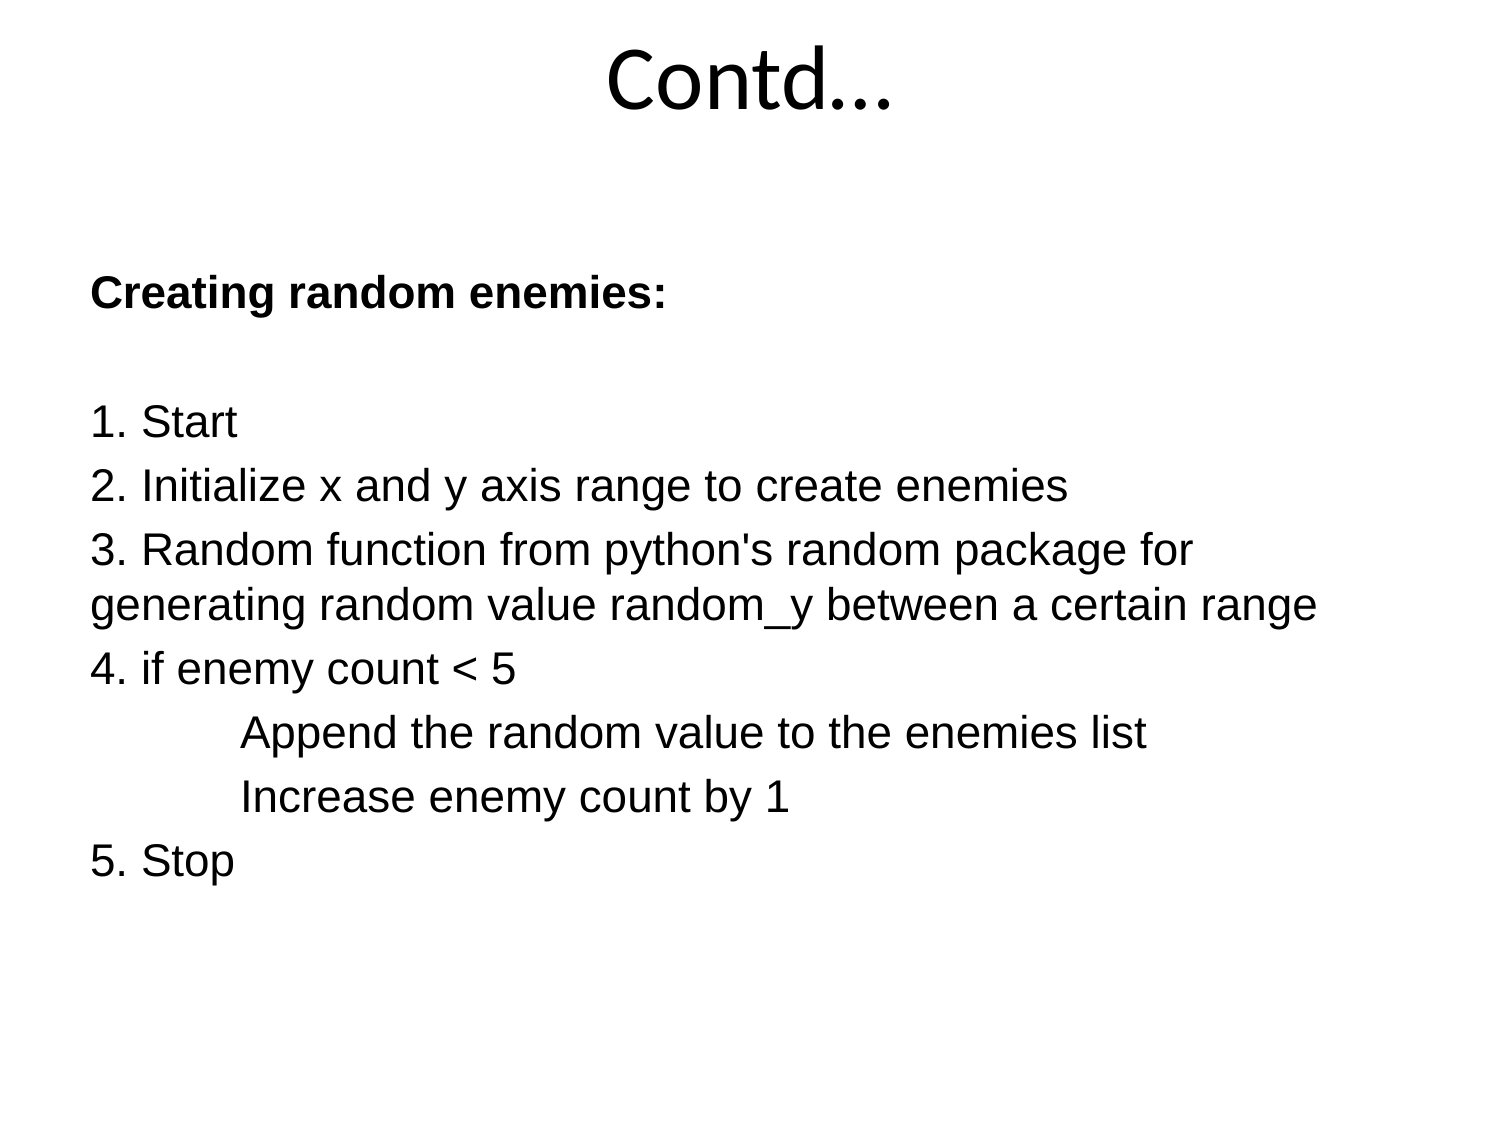

# Contd…

Creating random enemies:

1. Start
2. Initialize x and y axis range to create enemies
3. Random function from python's random package for generating random value random_y between a certain range
4. if enemy count < 5
	Append the random value to the enemies list
	Increase enemy count by 1
5. Stop